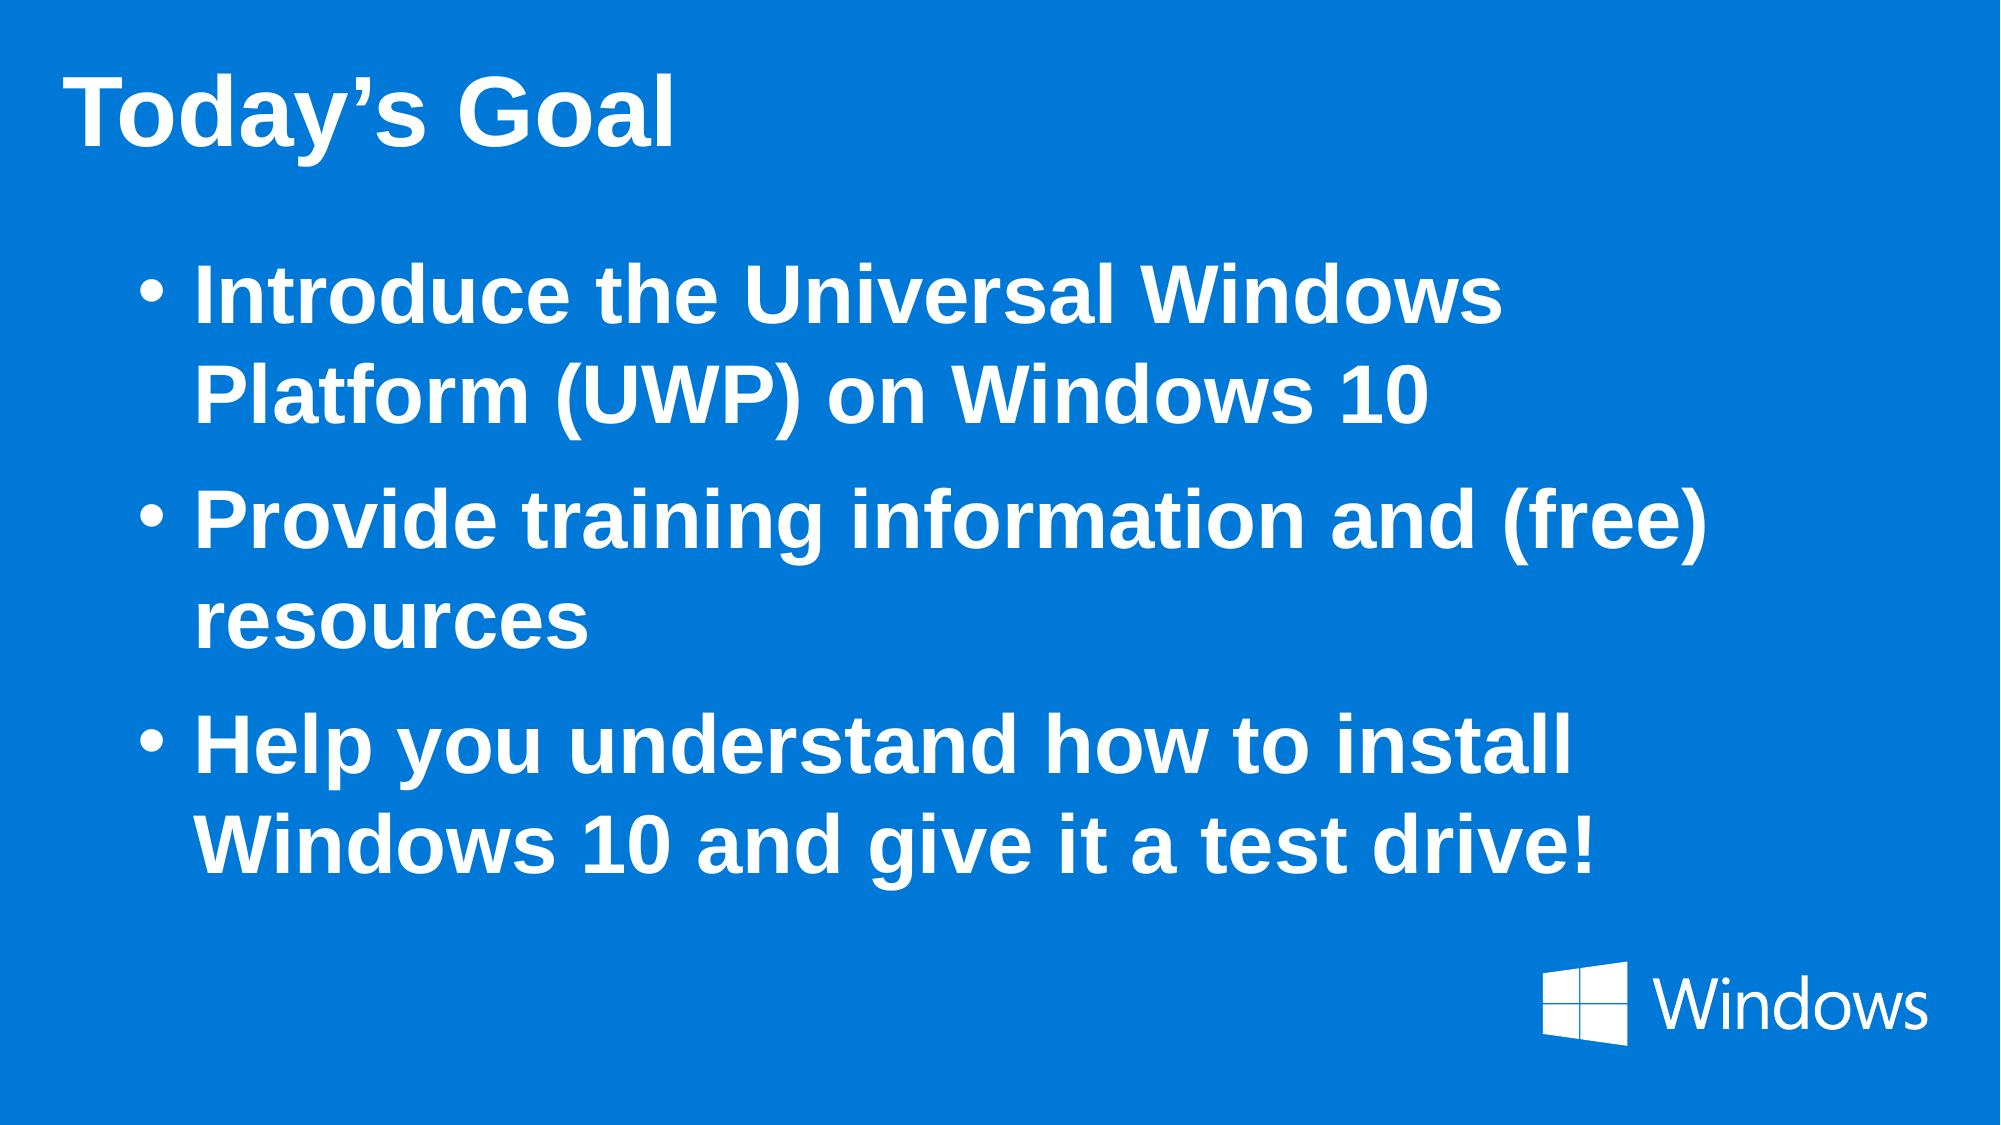

Today’s Goal
Introduce the Universal Windows Platform (UWP) on Windows 10
Provide training information and (free) resources
Help you understand how to install Windows 10 and give it a test drive!